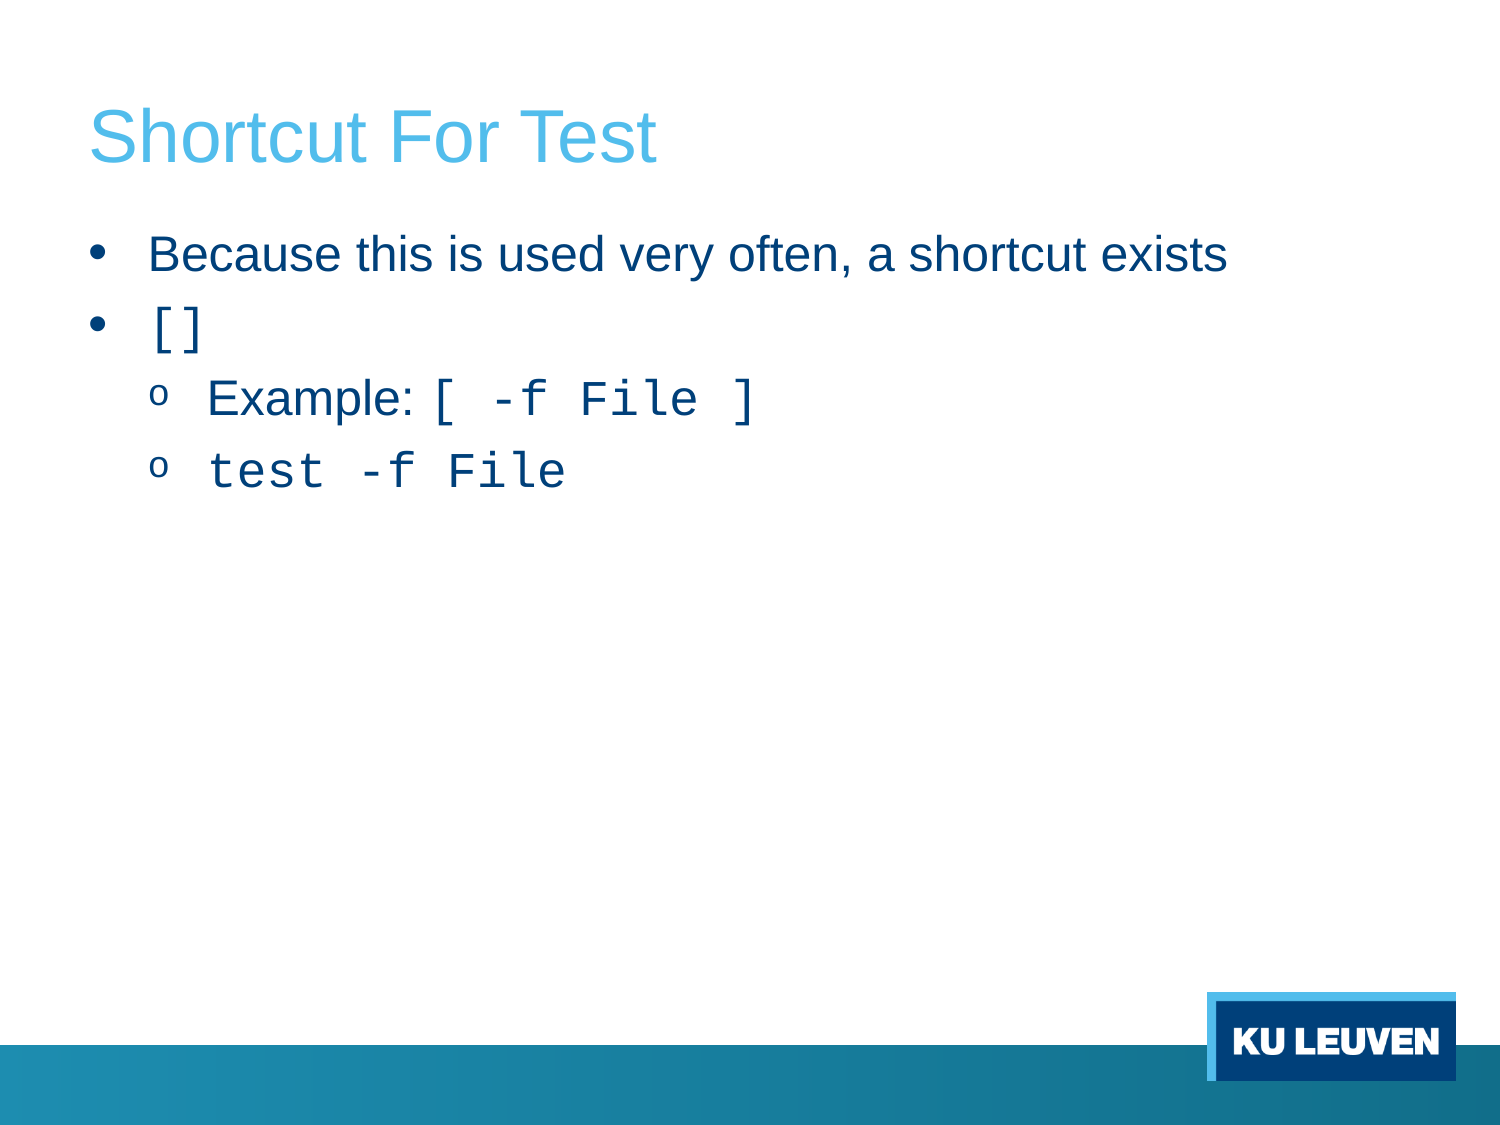

# Shortcut For Test
Because this is used very often, a shortcut exists
[]
Example: [ -f File ]
test -f File